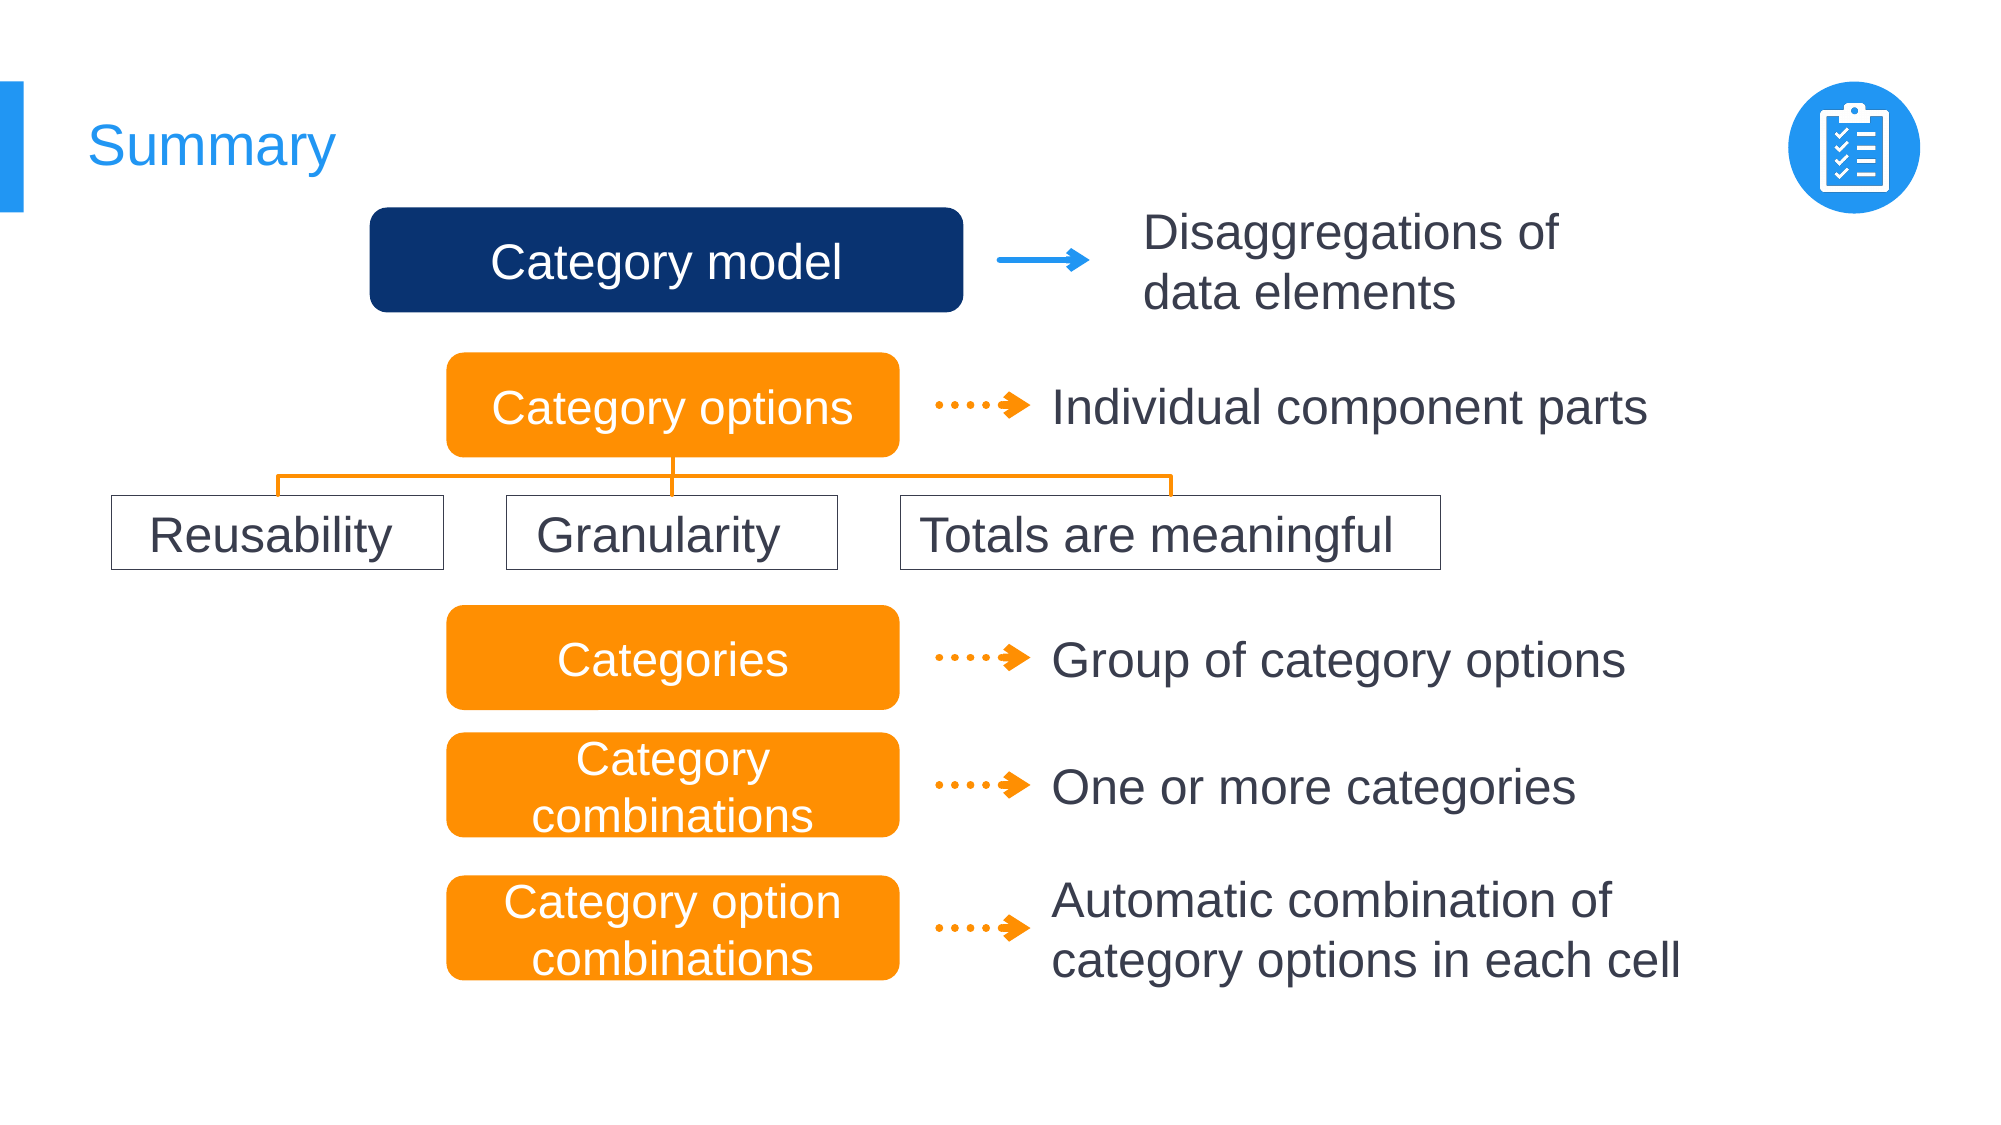

# Summary
Disaggregations of data elements
Category model
Category options
Individual component parts
Reusability
Granularity
Totals are meaningful
Categories
Group of category options
Category combinations
One or more categories
Automatic combination of category options in each cell
Category option combinations